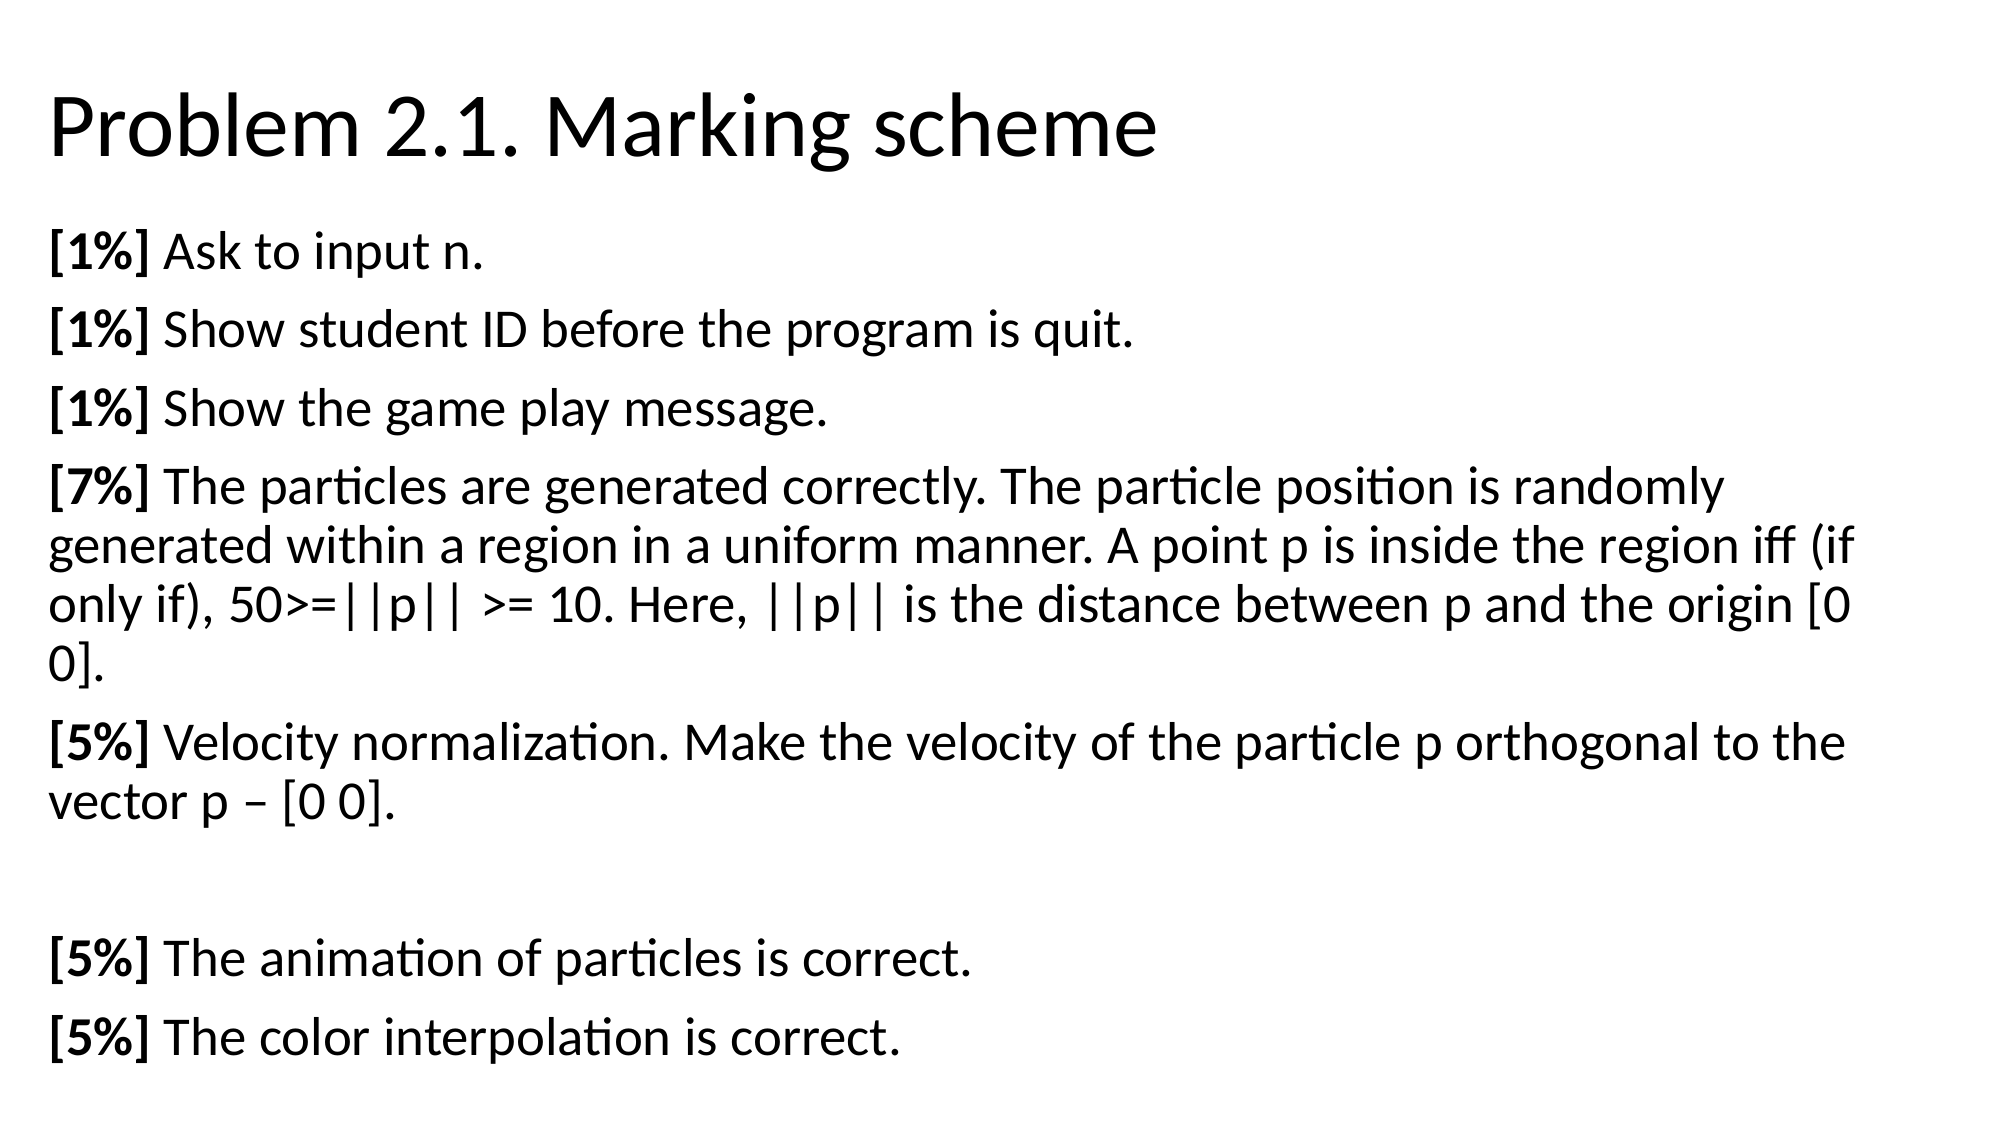

# Problem 2.1. Marking scheme
[1%] Ask to input n.
[1%] Show student ID before the program is quit.
[1%] Show the game play message.
[7%] The particles are generated correctly. The particle position is randomly generated within a region in a uniform manner. A point p is inside the region iff (if only if), 50>=||p|| >= 10. Here, ||p|| is the distance between p and the origin [0 0].
[5%] Velocity normalization. Make the velocity of the particle p orthogonal to the vector p – [0 0].

[5%] The animation of particles is correct.
[5%] The color interpolation is correct.